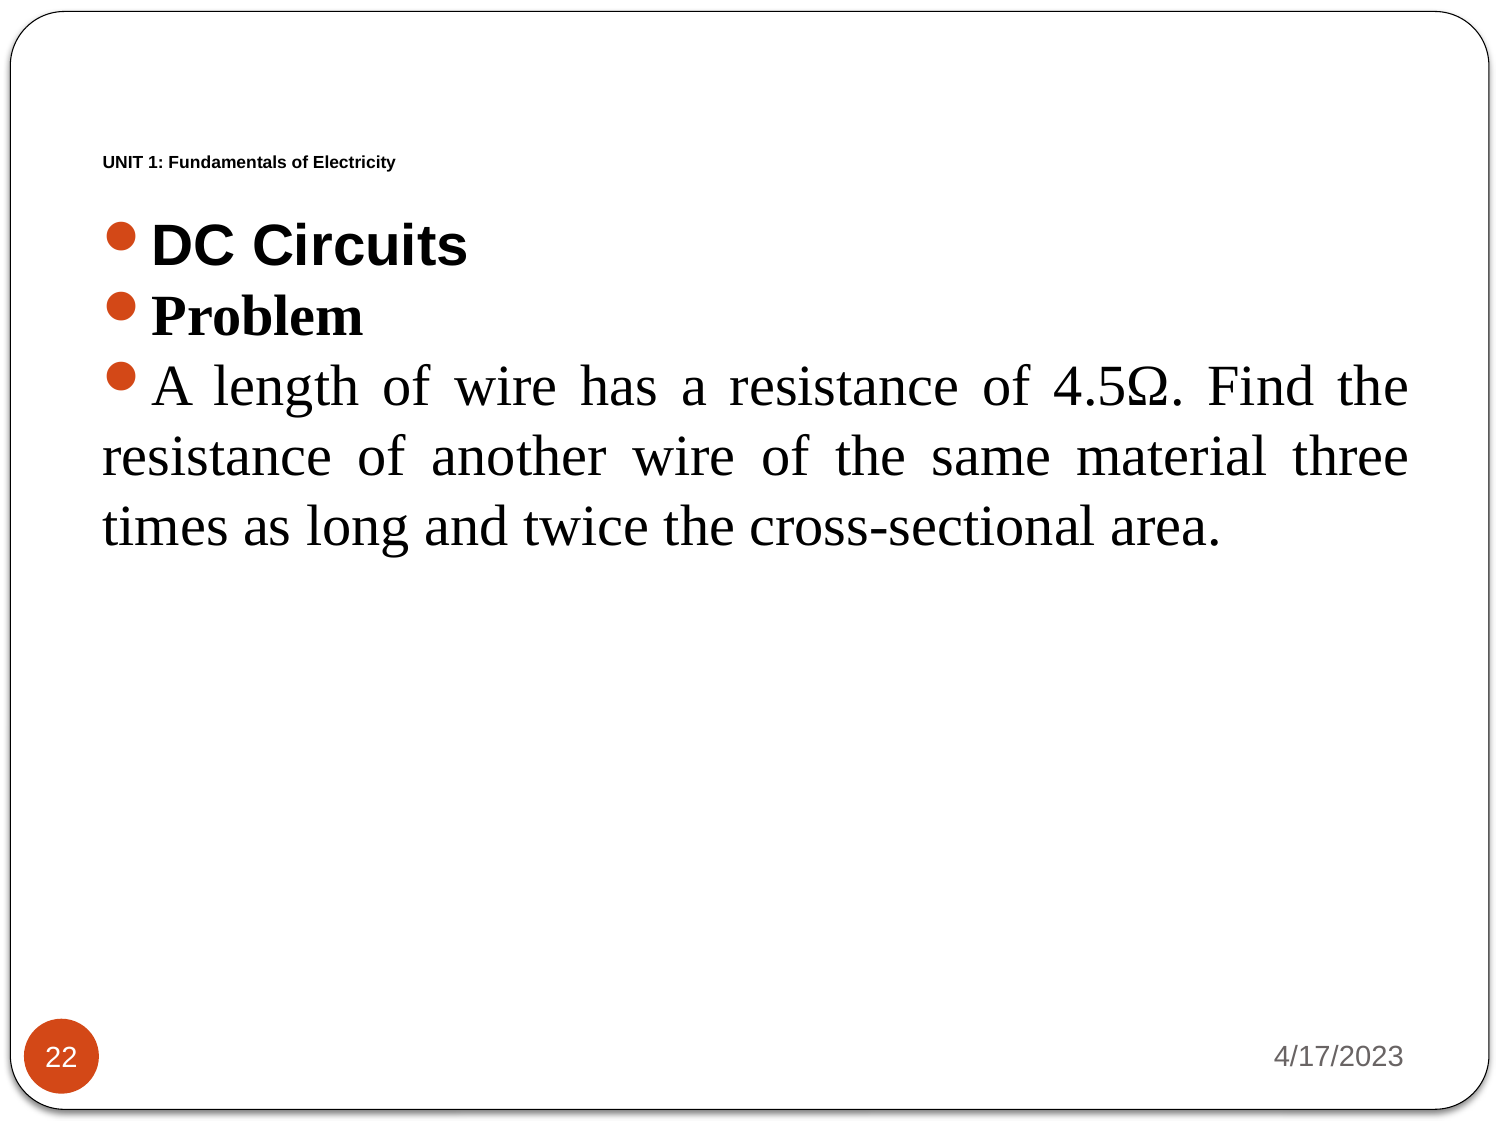

# UNIT 1: Fundamentals of Electricity
DC Circuits
Problem
A length of wire has a resistance of 4.5Ω. Find the resistance of another wire of the same material three times as long and twice the cross-sectional area.

4/17/2023
22